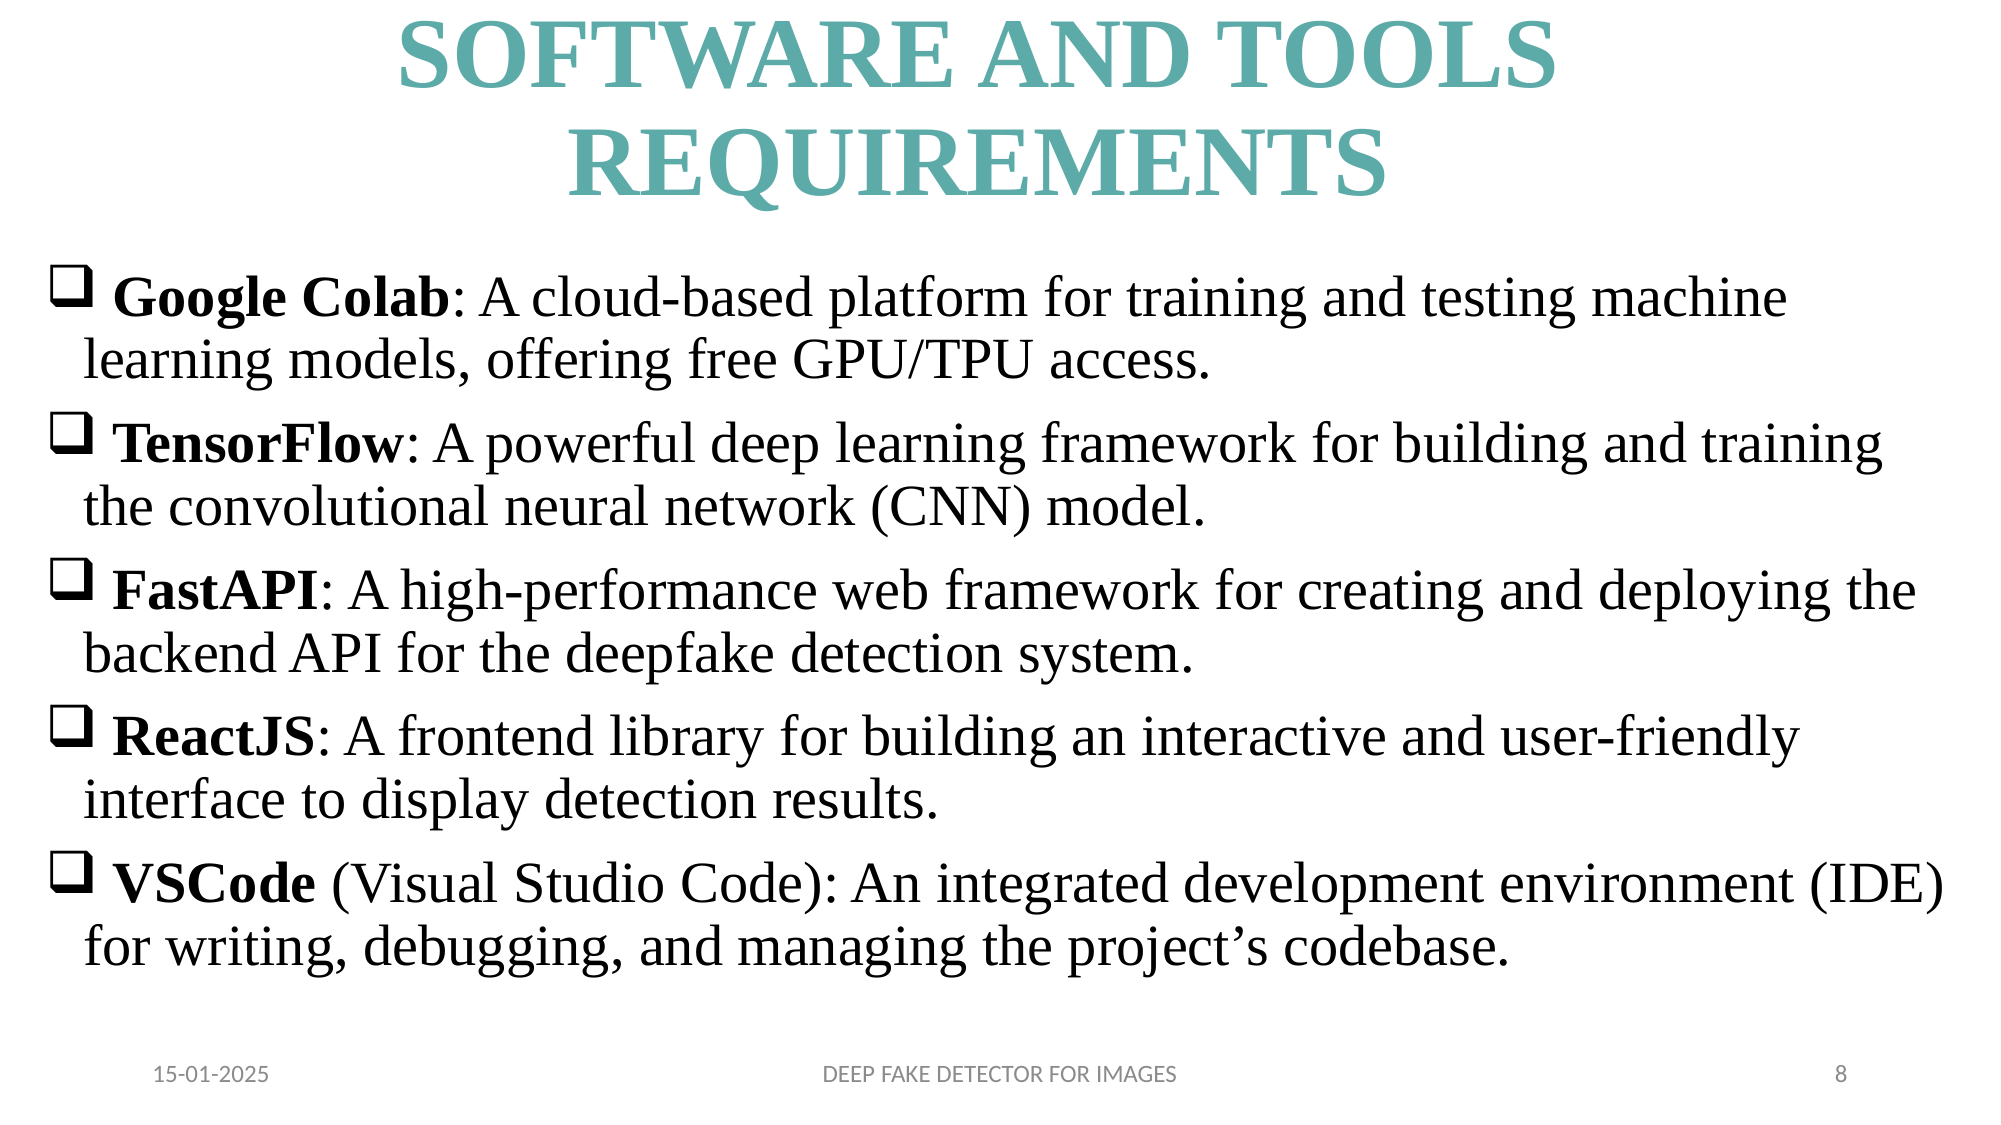

# SOFTWARE AND TOOLS REQUIREMENTS
 Google Colab: A cloud-based platform for training and testing machine learning models, offering free GPU/TPU access.
 TensorFlow: A powerful deep learning framework for building and training the convolutional neural network (CNN) model.
 FastAPI: A high-performance web framework for creating and deploying the backend API for the deepfake detection system.
 ReactJS: A frontend library for building an interactive and user-friendly interface to display detection results.
 VSCode (Visual Studio Code): An integrated development environment (IDE) for writing, debugging, and managing the project’s codebase.
15-01-2025
DEEP FAKE DETECTOR FOR IMAGES
8